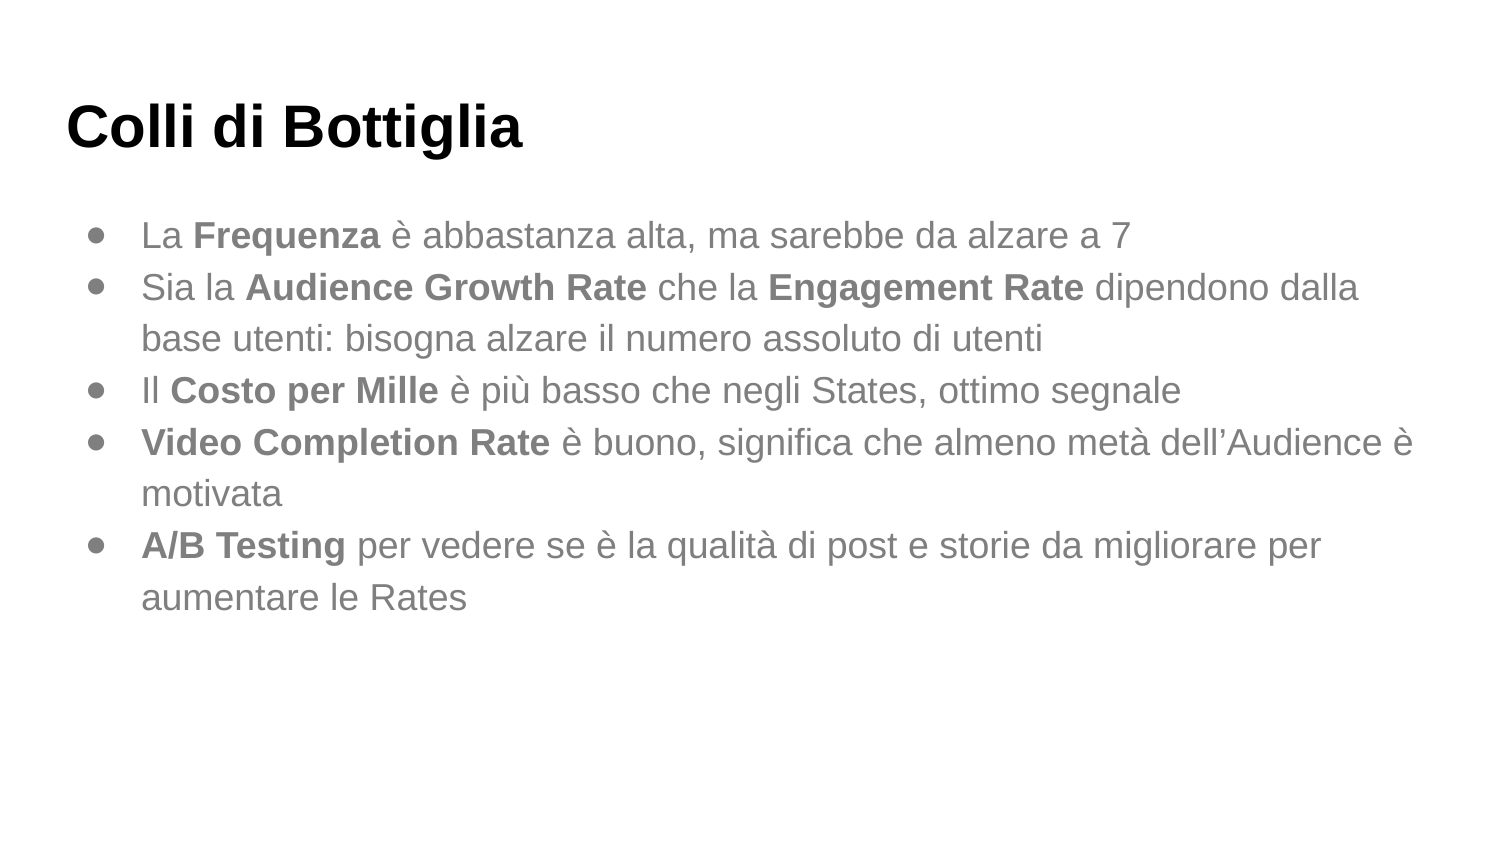

# Colli di Bottiglia
La Frequenza è abbastanza alta, ma sarebbe da alzare a 7
Sia la Audience Growth Rate che la Engagement Rate dipendono dalla base utenti: bisogna alzare il numero assoluto di utenti
Il Costo per Mille è più basso che negli States, ottimo segnale
Video Completion Rate è buono, significa che almeno metà dell’Audience è motivata
A/B Testing per vedere se è la qualità di post e storie da migliorare per aumentare le Rates